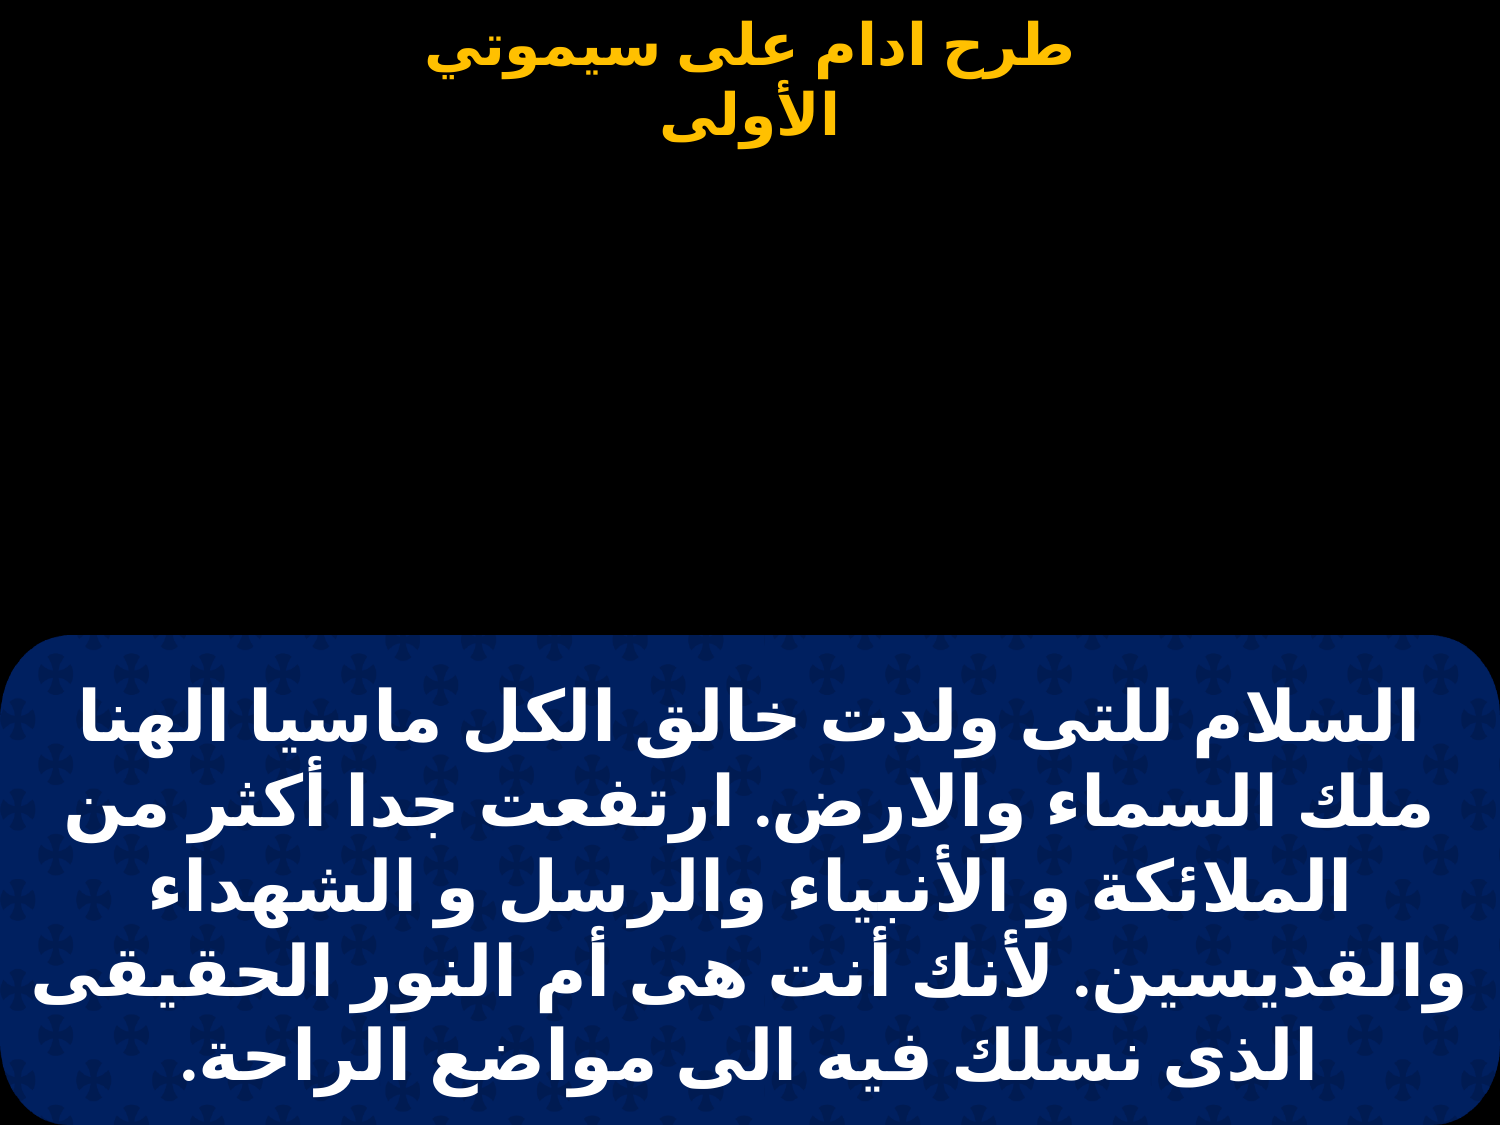

#

السلام للتى ولدت خالق الكل ماسيا الهنا ملك السماء والارض. ارتفعت جدا أكثر من الملائكة و الأنبياء والرسل و الشهداء والقديسين. لأنك أنت هى أم النور الحقيقى الذى نسلك فيه الى مواضع الراحة.